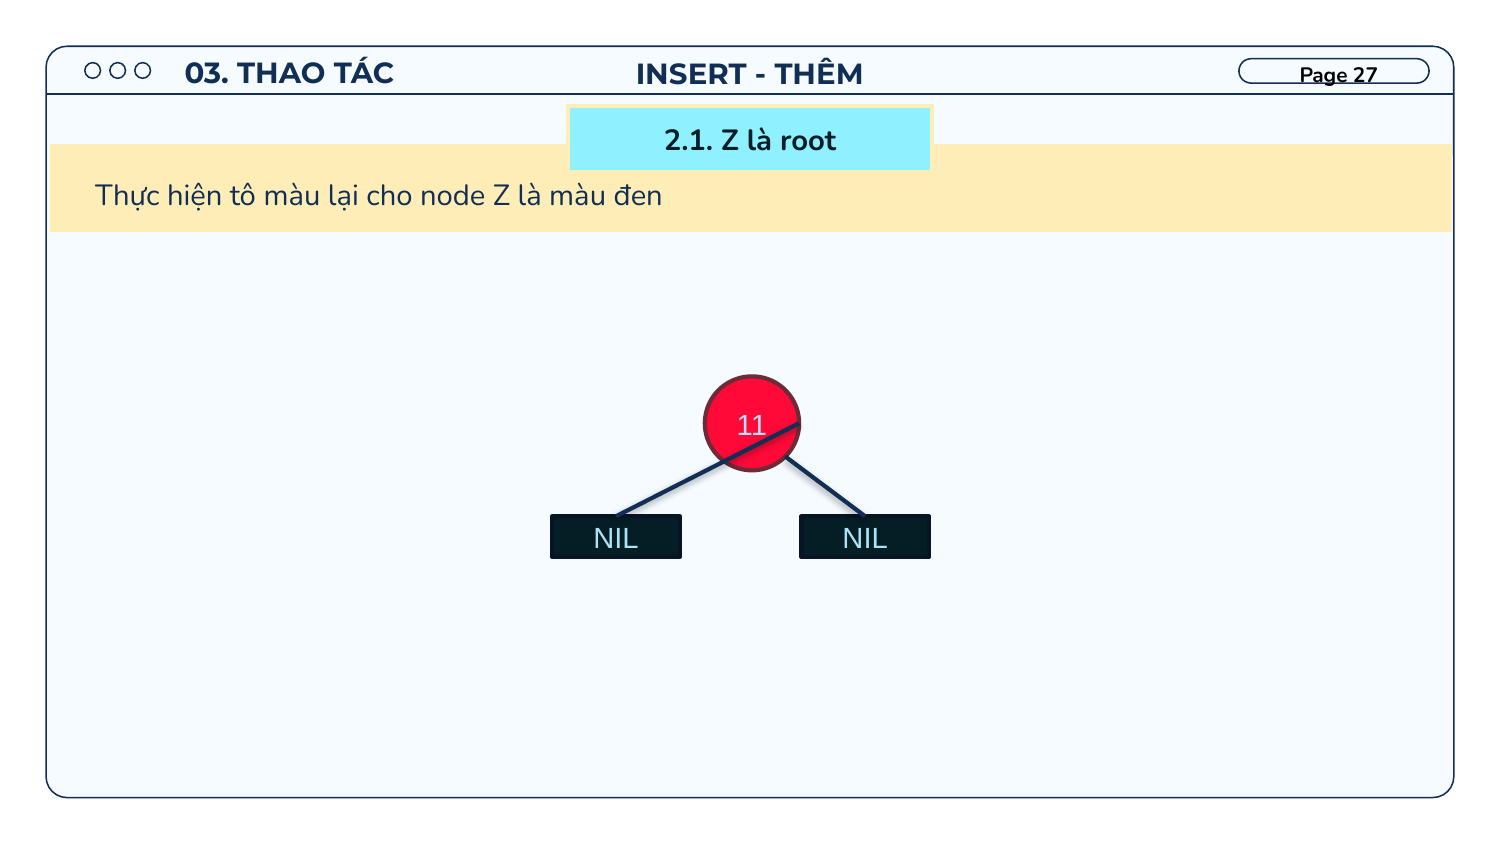

03. THAO TÁC
INSERT - THÊM
Page 27
2.1. Z là root
Thực hiện tô màu lại cho node Z là màu đen
11
NIL
NIL